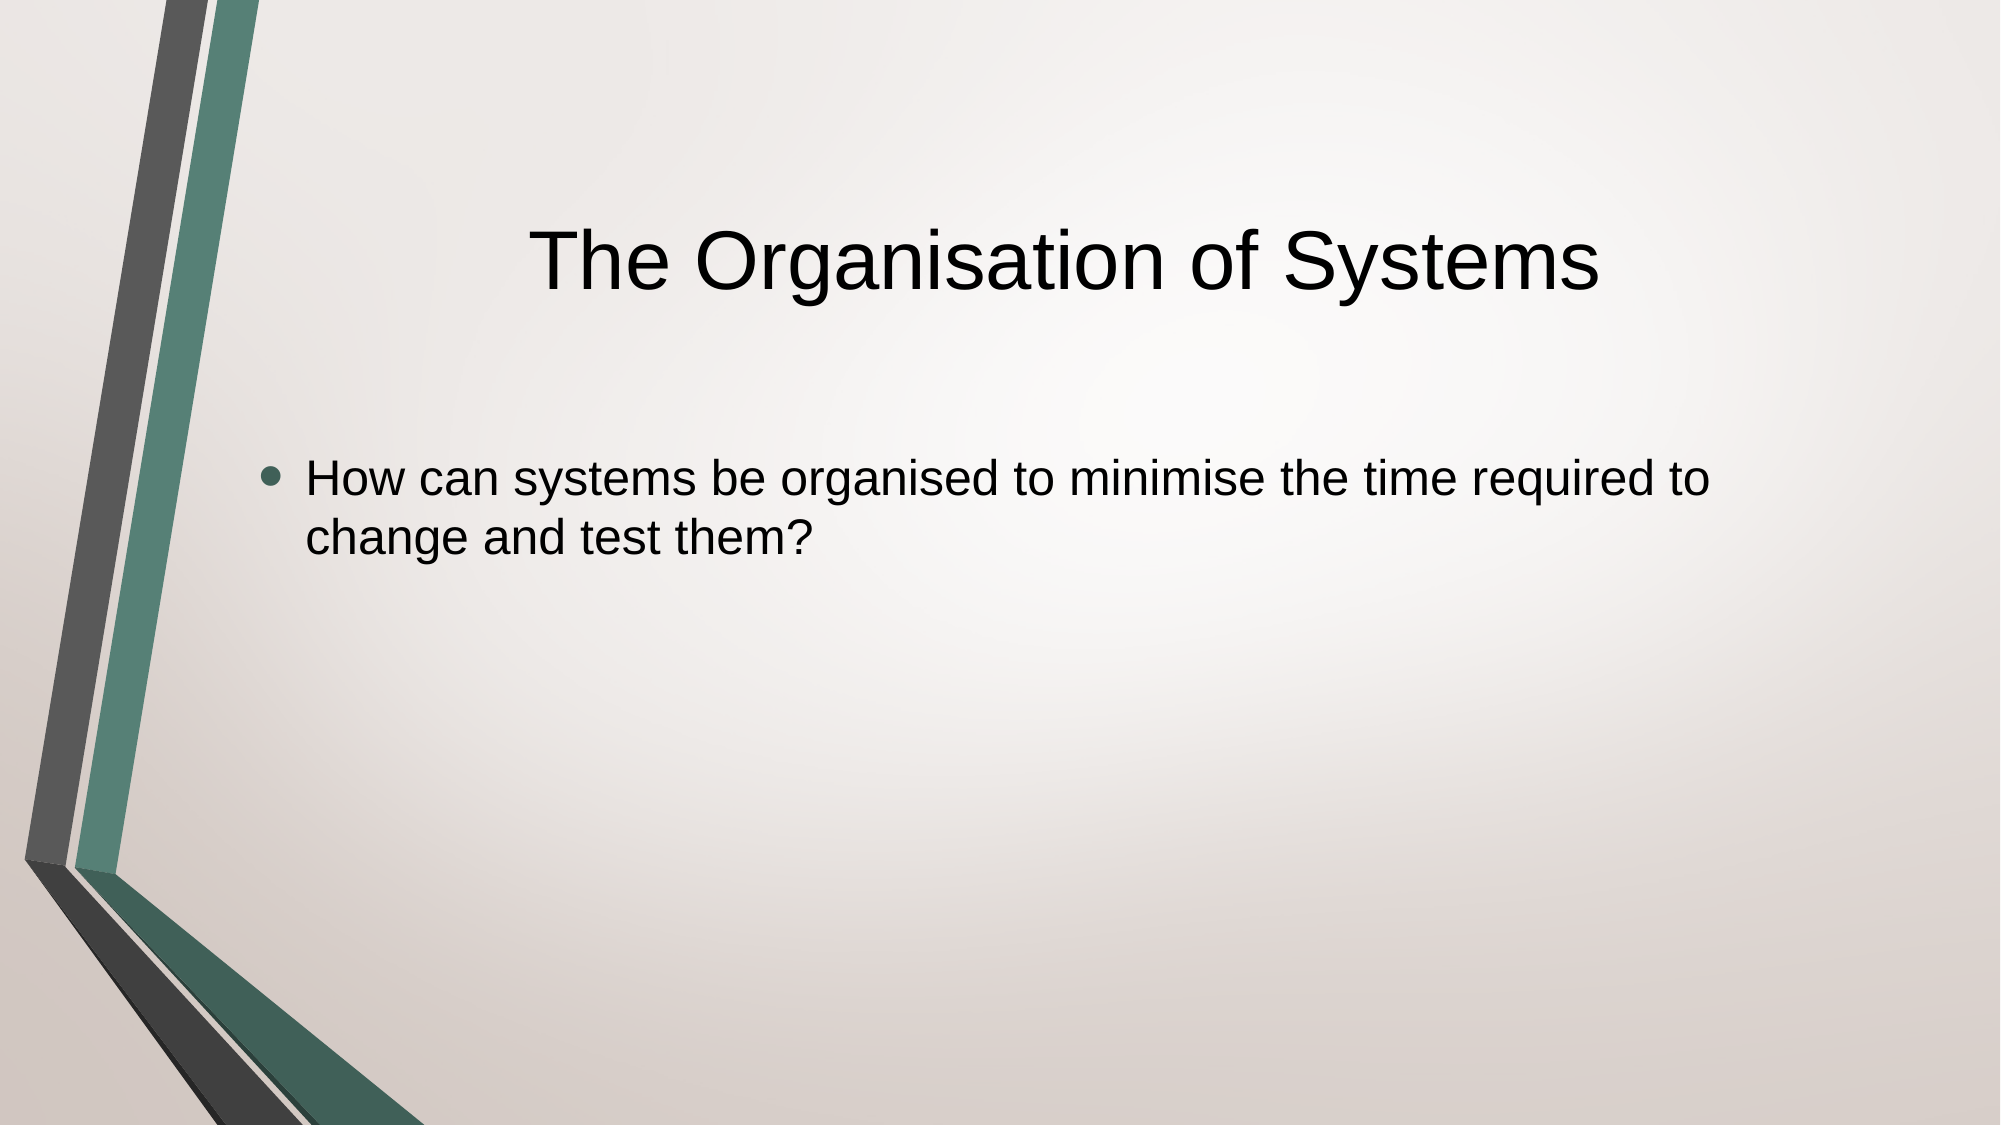

# The Organisation of Systems
How can systems be organised to minimise the time required to change and test them?